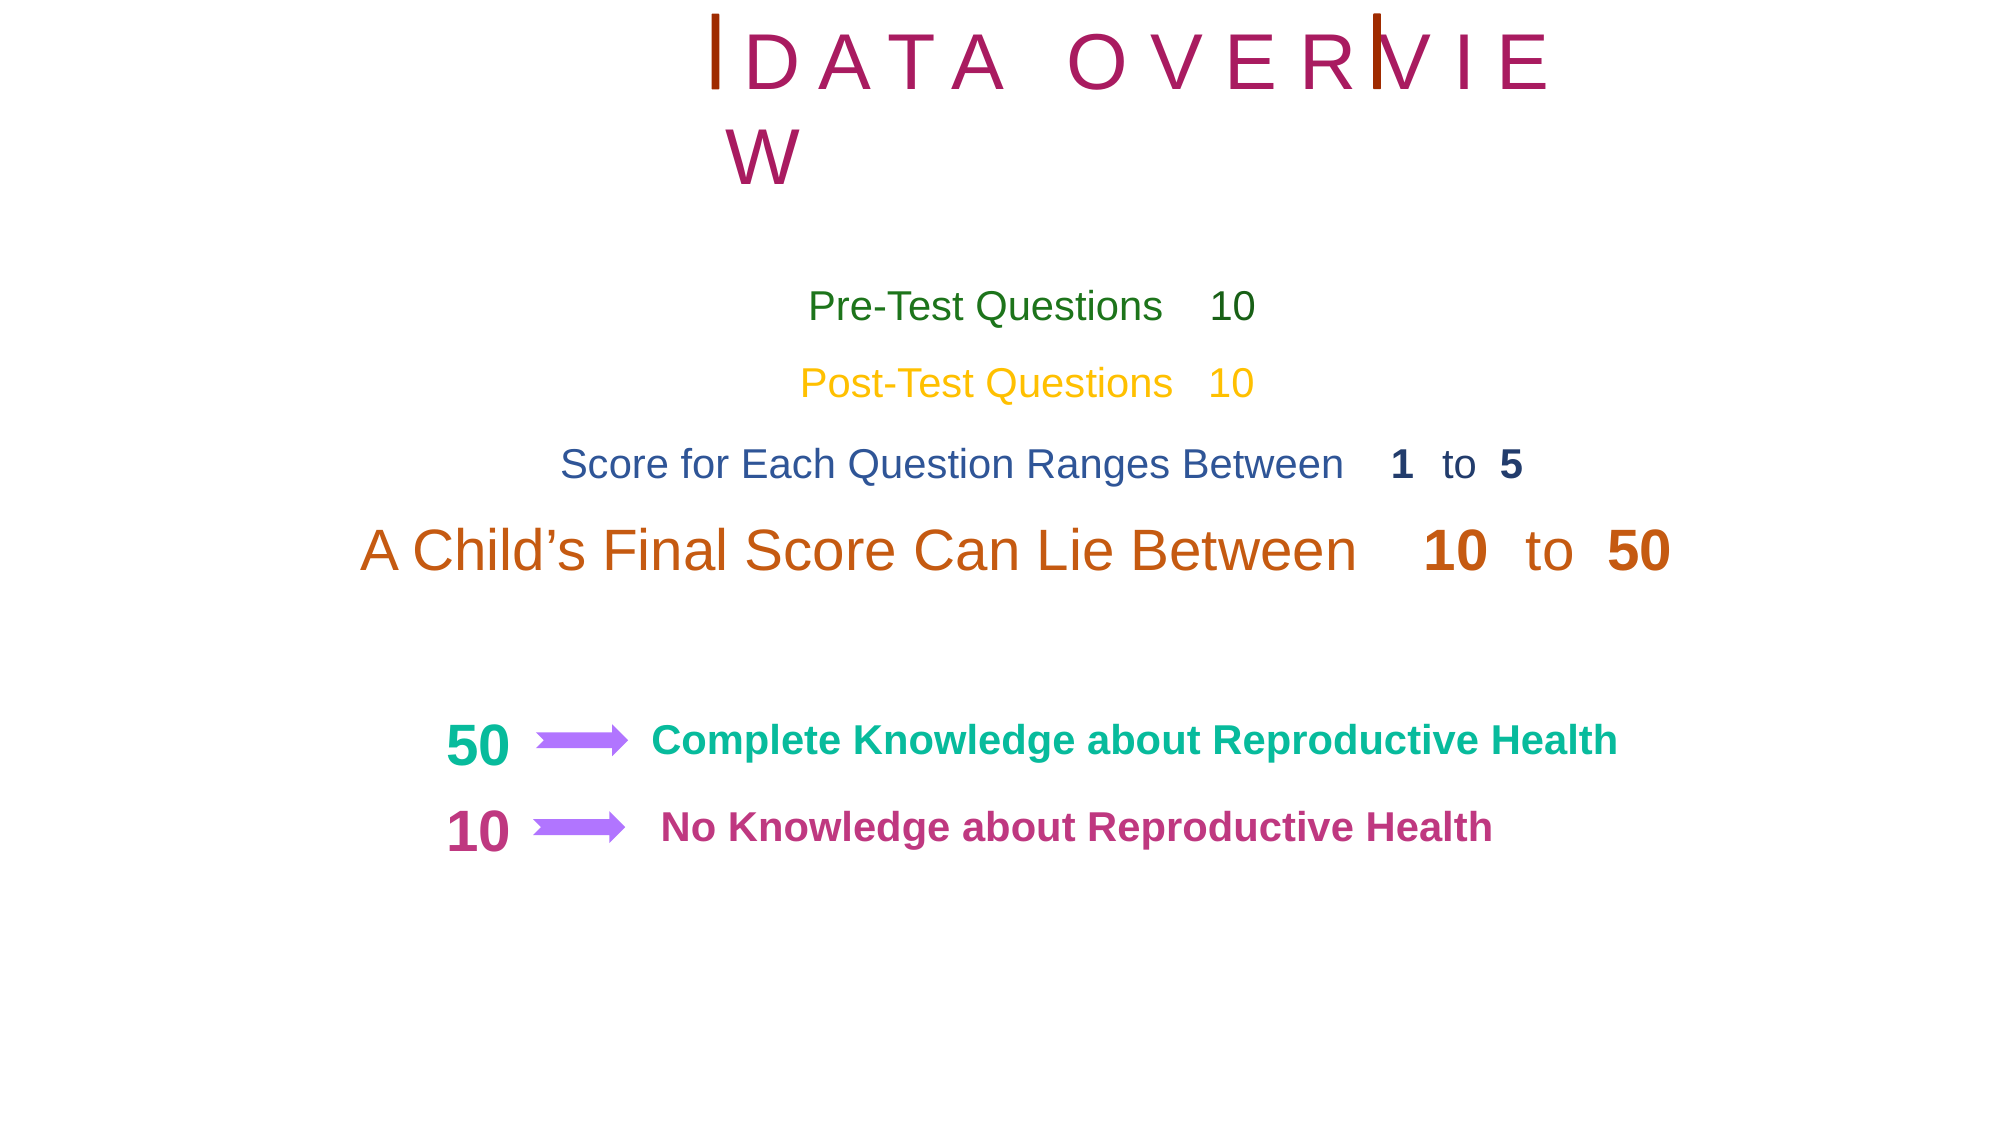

D A T A   O V E R V I E W

Pre-Test Questions    10
Post-Test Questions   10
Score for Each Question Ranges Between    1  to  5
A Child’s Final Score Can Lie Between    10  to  50
50
Complete Knowledge about Reproductive Health

           No Knowledge about Reproductive Health
10